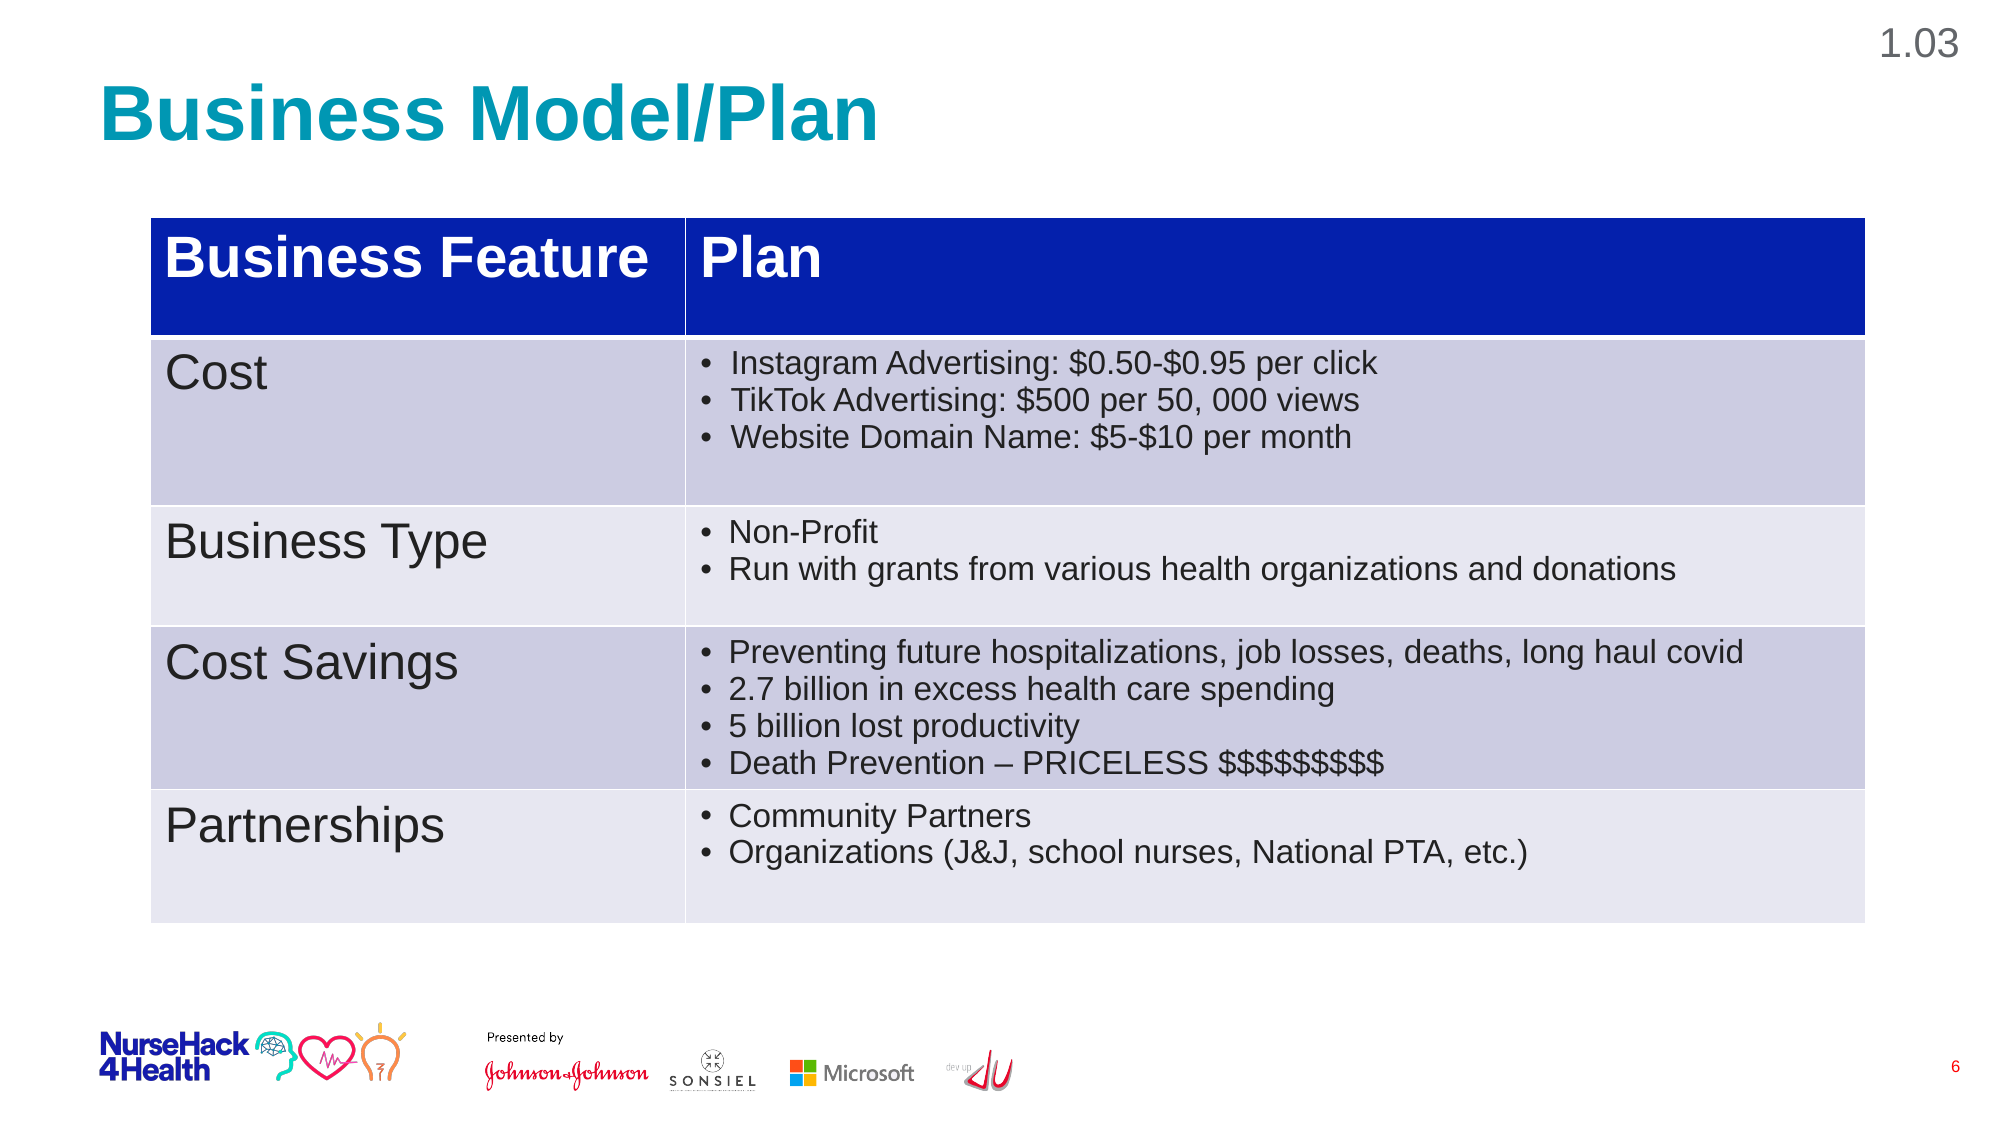

1.03
# Business Model/Plan
| Business Feature | Plan |
| --- | --- |
| Cost | Instagram Advertising: $0.50-$0.95 per click    TikTok Advertising: $500 per 50, 000 views   Website Domain Name: $5-$10 per month |
| Business Type | Non-Profit Run with grants from various health organizations and donations |
| Cost Savings | Preventing future hospitalizations, job losses, deaths, long haul covid 2.7 billion in excess health care spending 5 billion lost productivity Death Prevention – PRICELESS $$$$$$$$$ |
| Partnerships | Community Partners Organizations (J&J, school nurses, National PTA, etc.) |
6